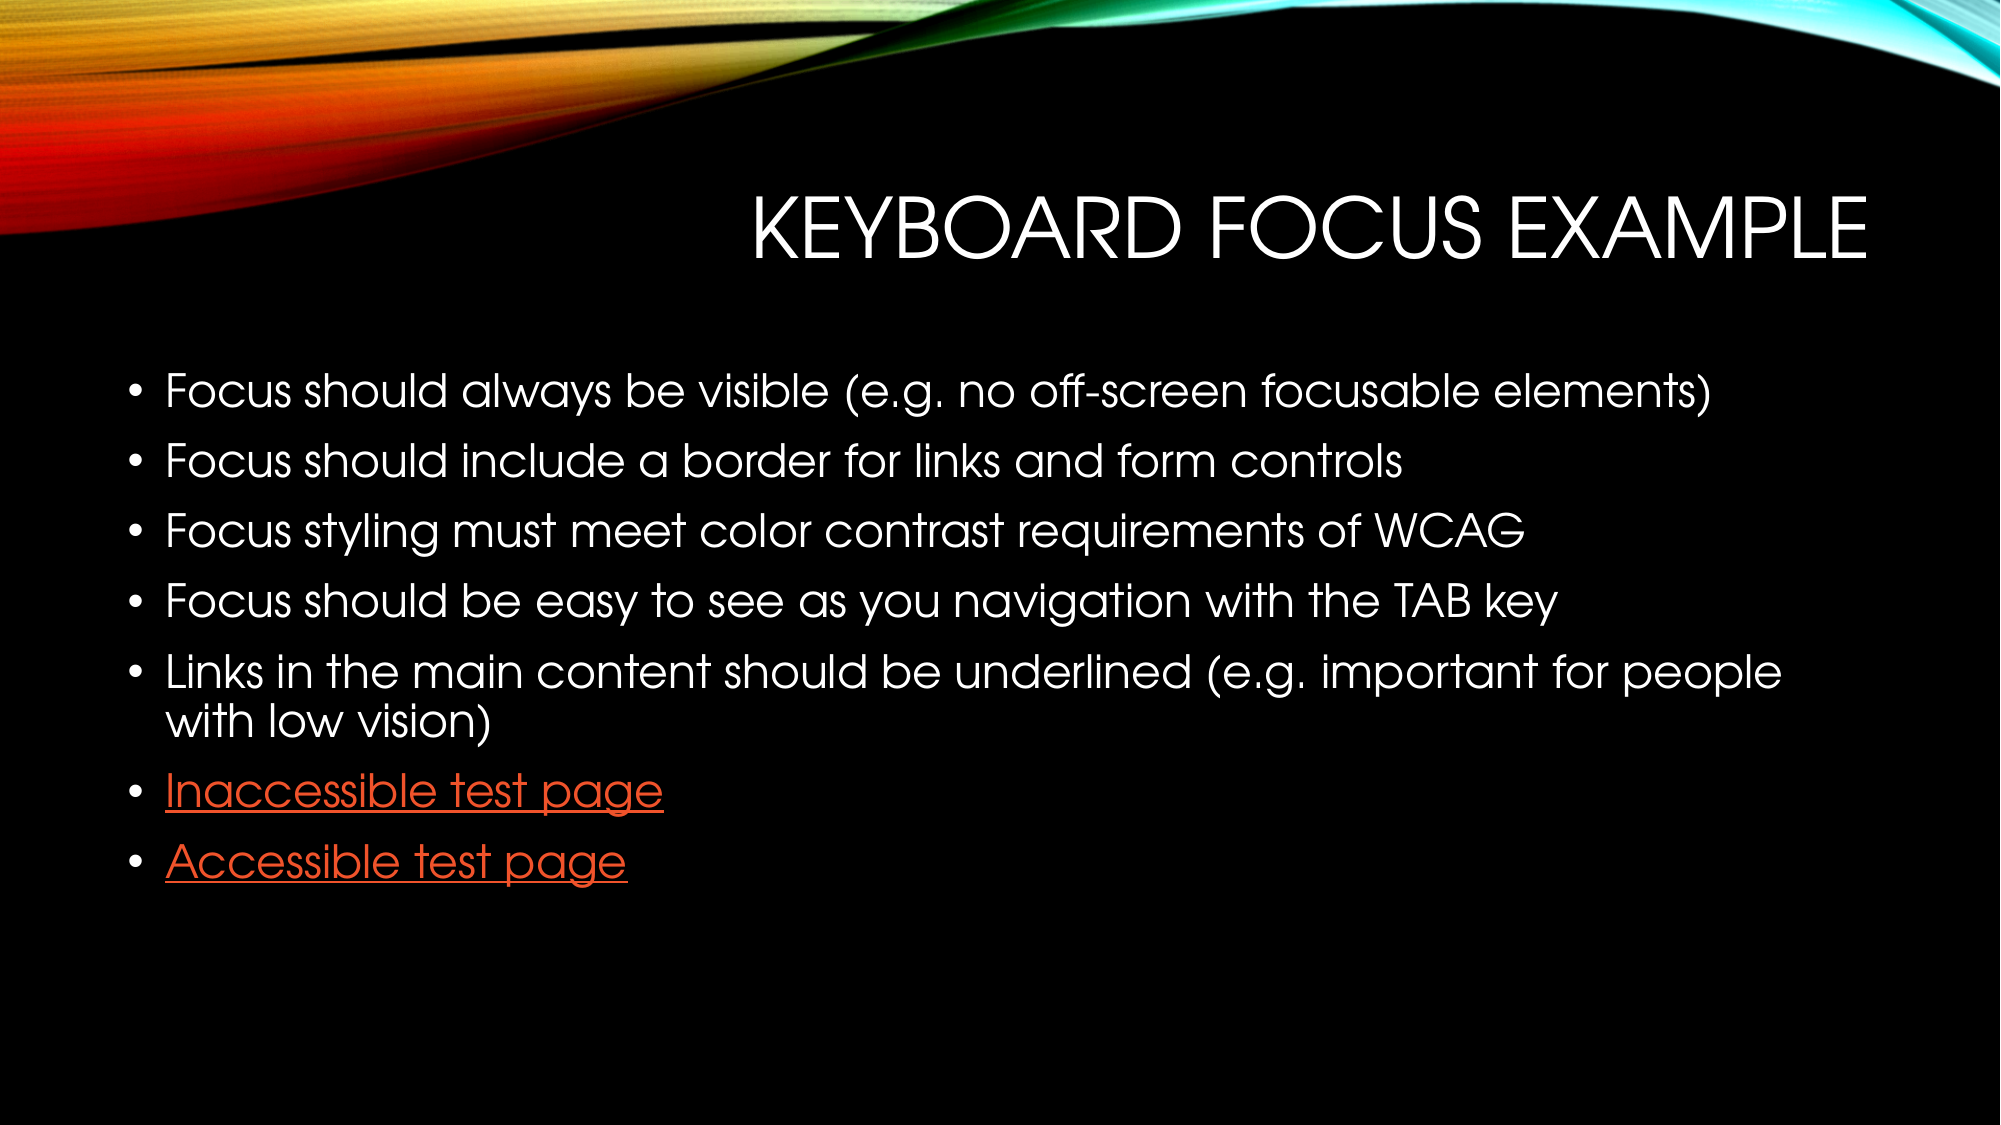

# Keyboard Focus Example
Focus should always be visible (e.g. no off-screen focusable elements)
Focus should include a border for links and form controls
Focus styling must meet color contrast requirements of WCAG
Focus should be easy to see as you navigation with the TAB key
Links in the main content should be underlined (e.g. important for people with low vision)
Inaccessible test page
Accessible test page